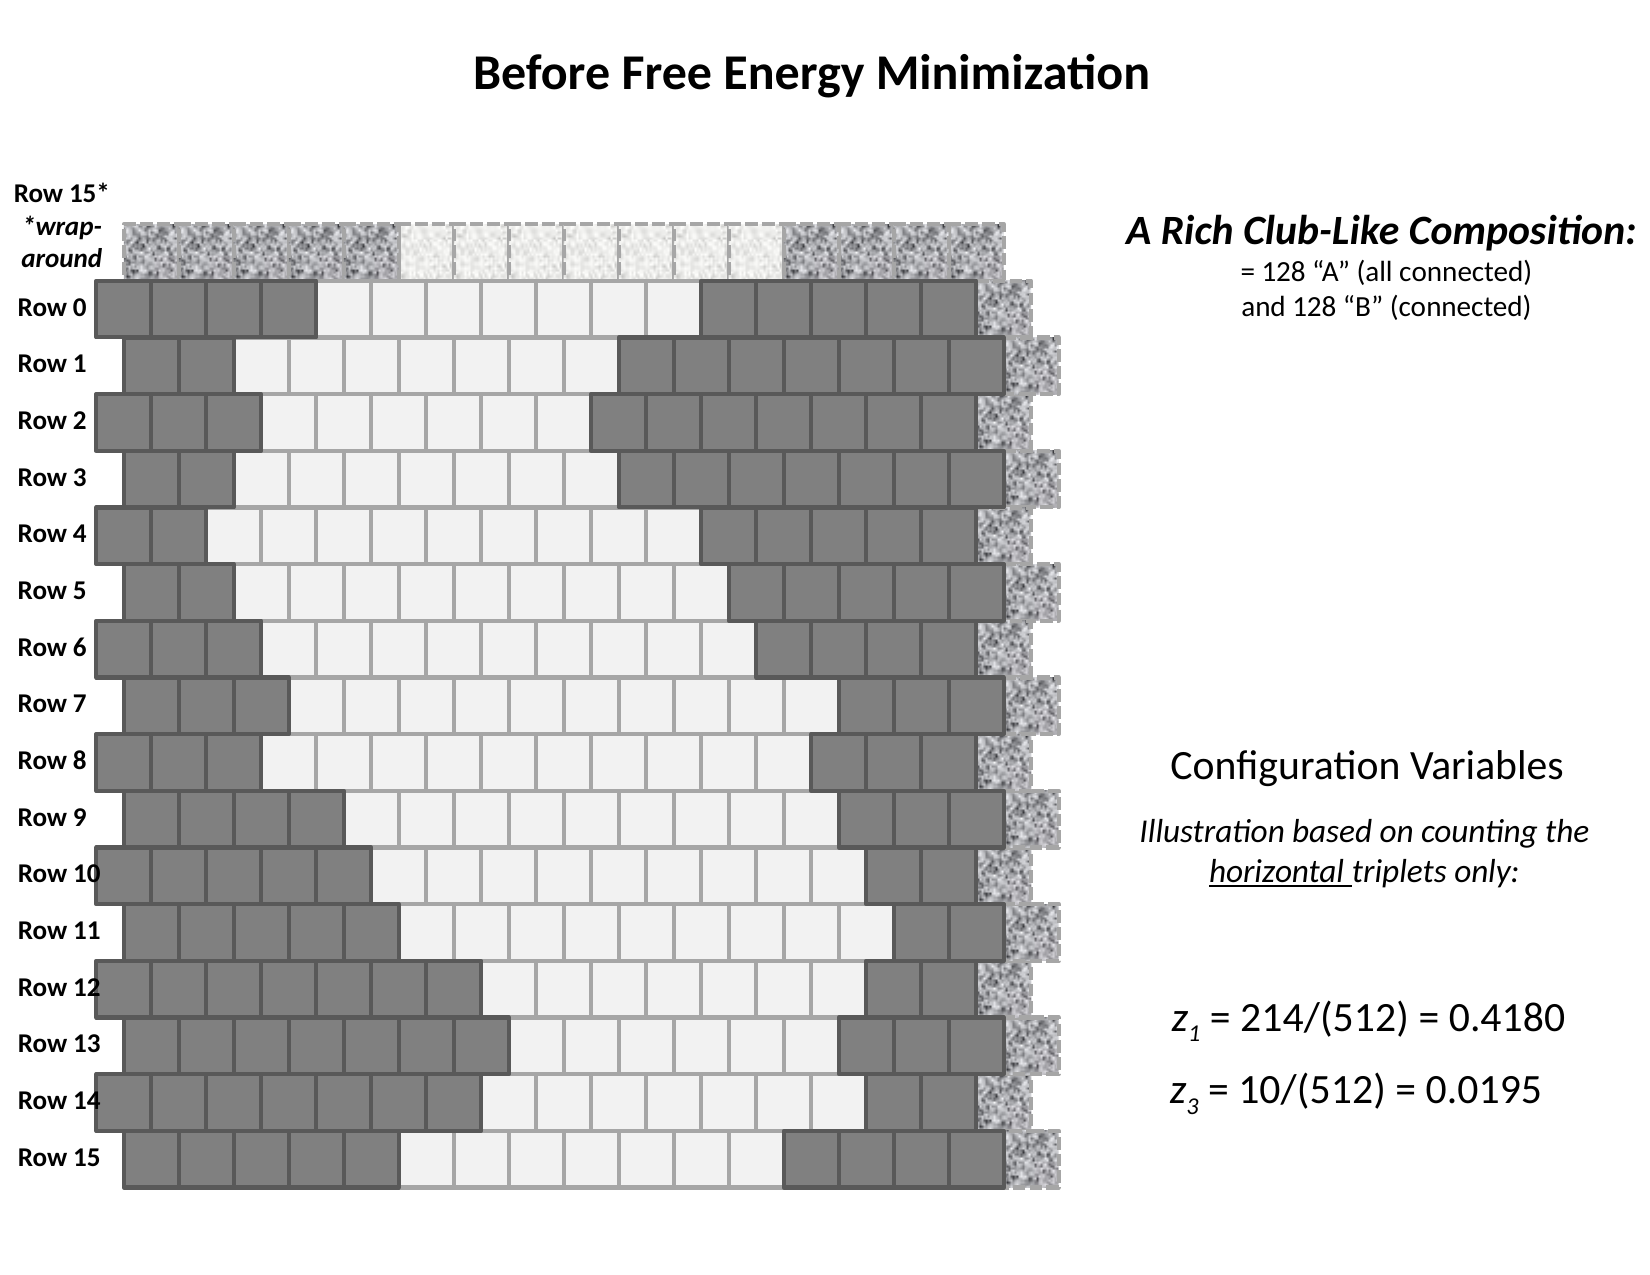

Before Free Energy Minimization
Row 15*
*wrap-around
A Rich Club-Like Composition:
= 128 “A” (all connected)
and 128 “B” (connected)

Row 0
Row 1
Row 2
Row 3
Row 4
Row 5
Row 6
Row 7
Configuration Variables
Row 8
Row 9
Illustration based on counting the horizontal triplets only:
Row 10
Row 11
Row 12
z1 = 214/(512) = 0.4180
Row 13
z3 = 10/(512) = 0.0195
Row 14
Row 15